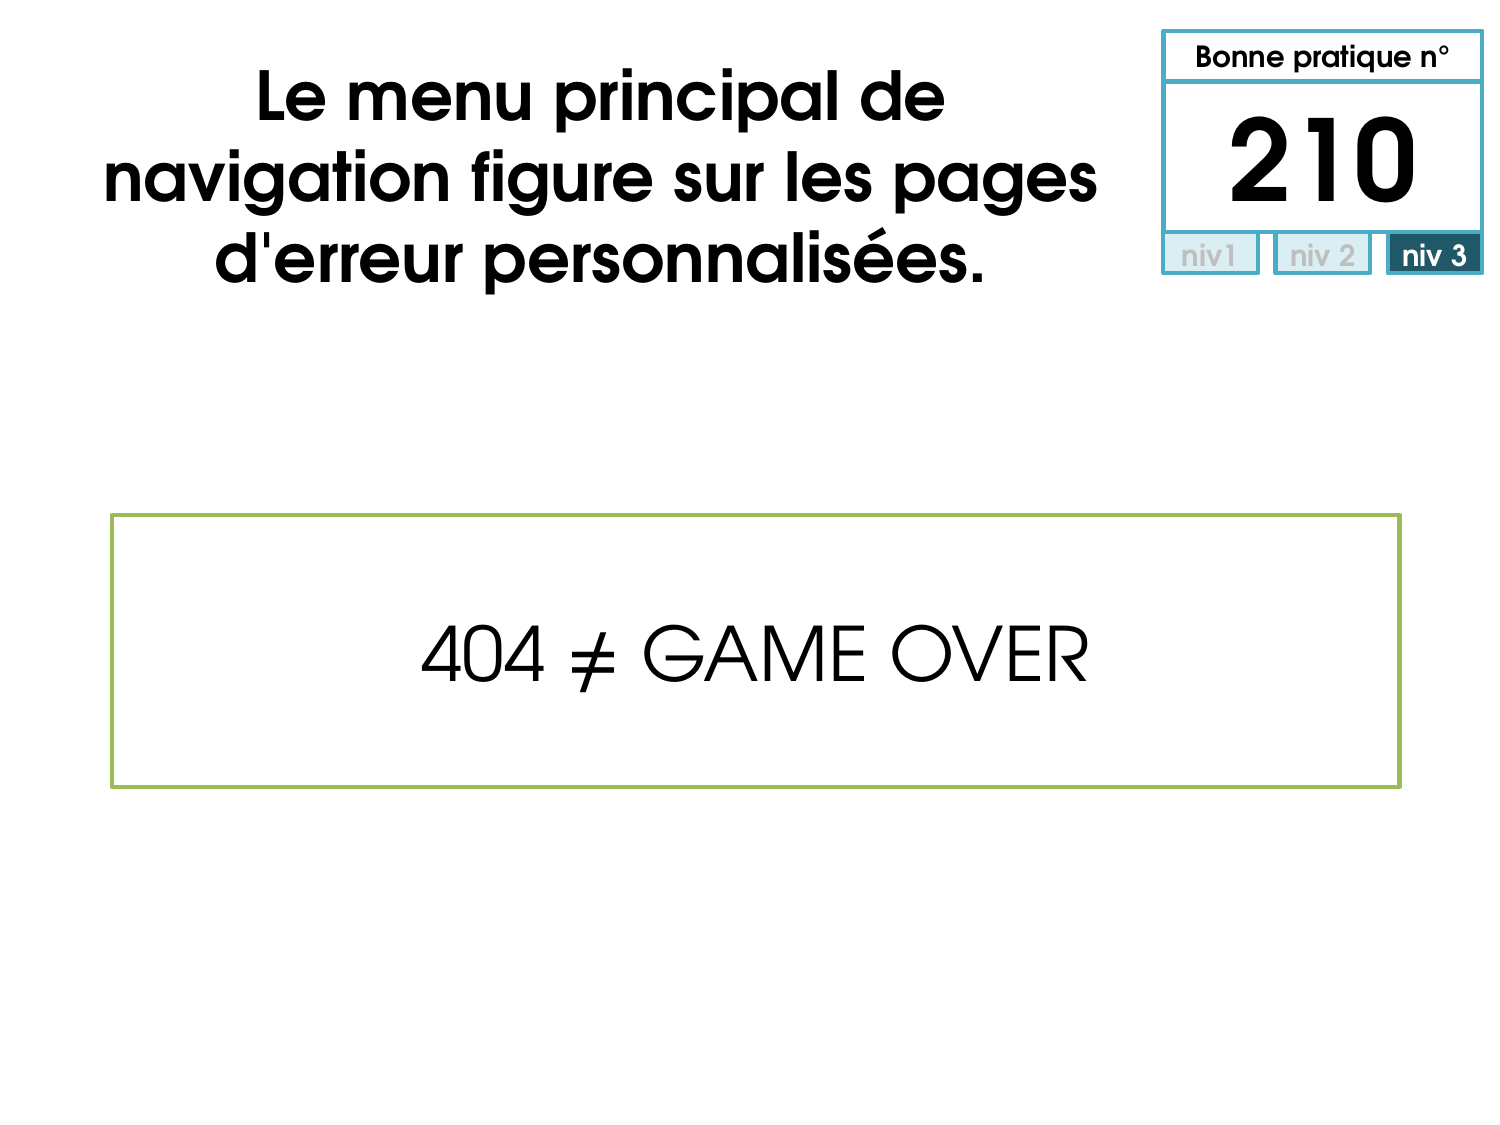

# Le menu principal de navigation figure sur les pages d'erreur personnalisées.
210
404 ≠ GAME OVER